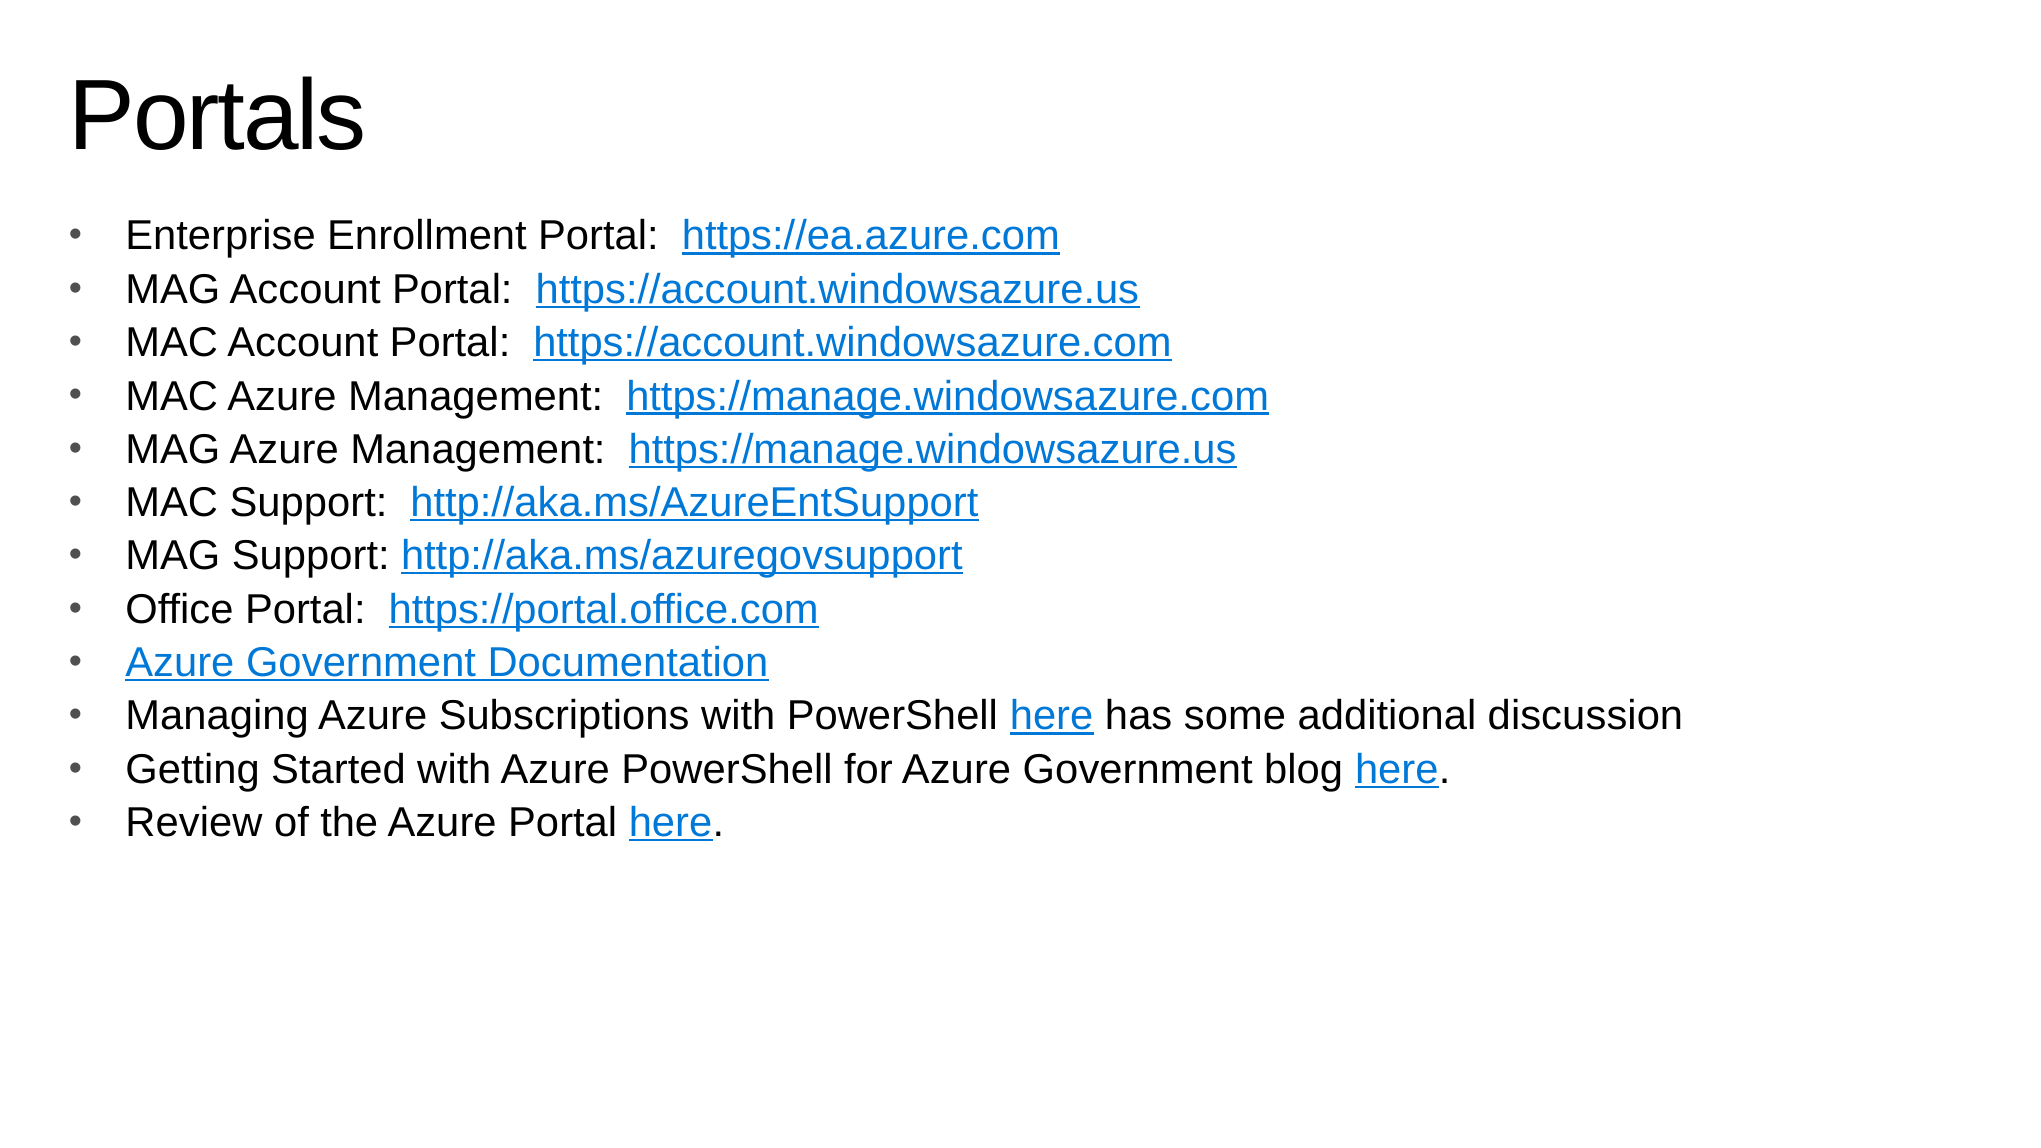

# Portals
Enterprise Enrollment Portal:  https://ea.azure.com
MAG Account Portal:  https://account.windowsazure.us
MAC Account Portal:  https://account.windowsazure.com
MAC Azure Management:  https://manage.windowsazure.com
MAG Azure Management:  https://manage.windowsazure.us
MAC Support:  http://aka.ms/AzureEntSupport
MAG Support: http://aka.ms/azuregovsupport
Office Portal:  https://portal.office.com
Azure Government Documentation
Managing Azure Subscriptions with PowerShell here has some additional discussion
Getting Started with Azure PowerShell for Azure Government blog here.
Review of the Azure Portal here.